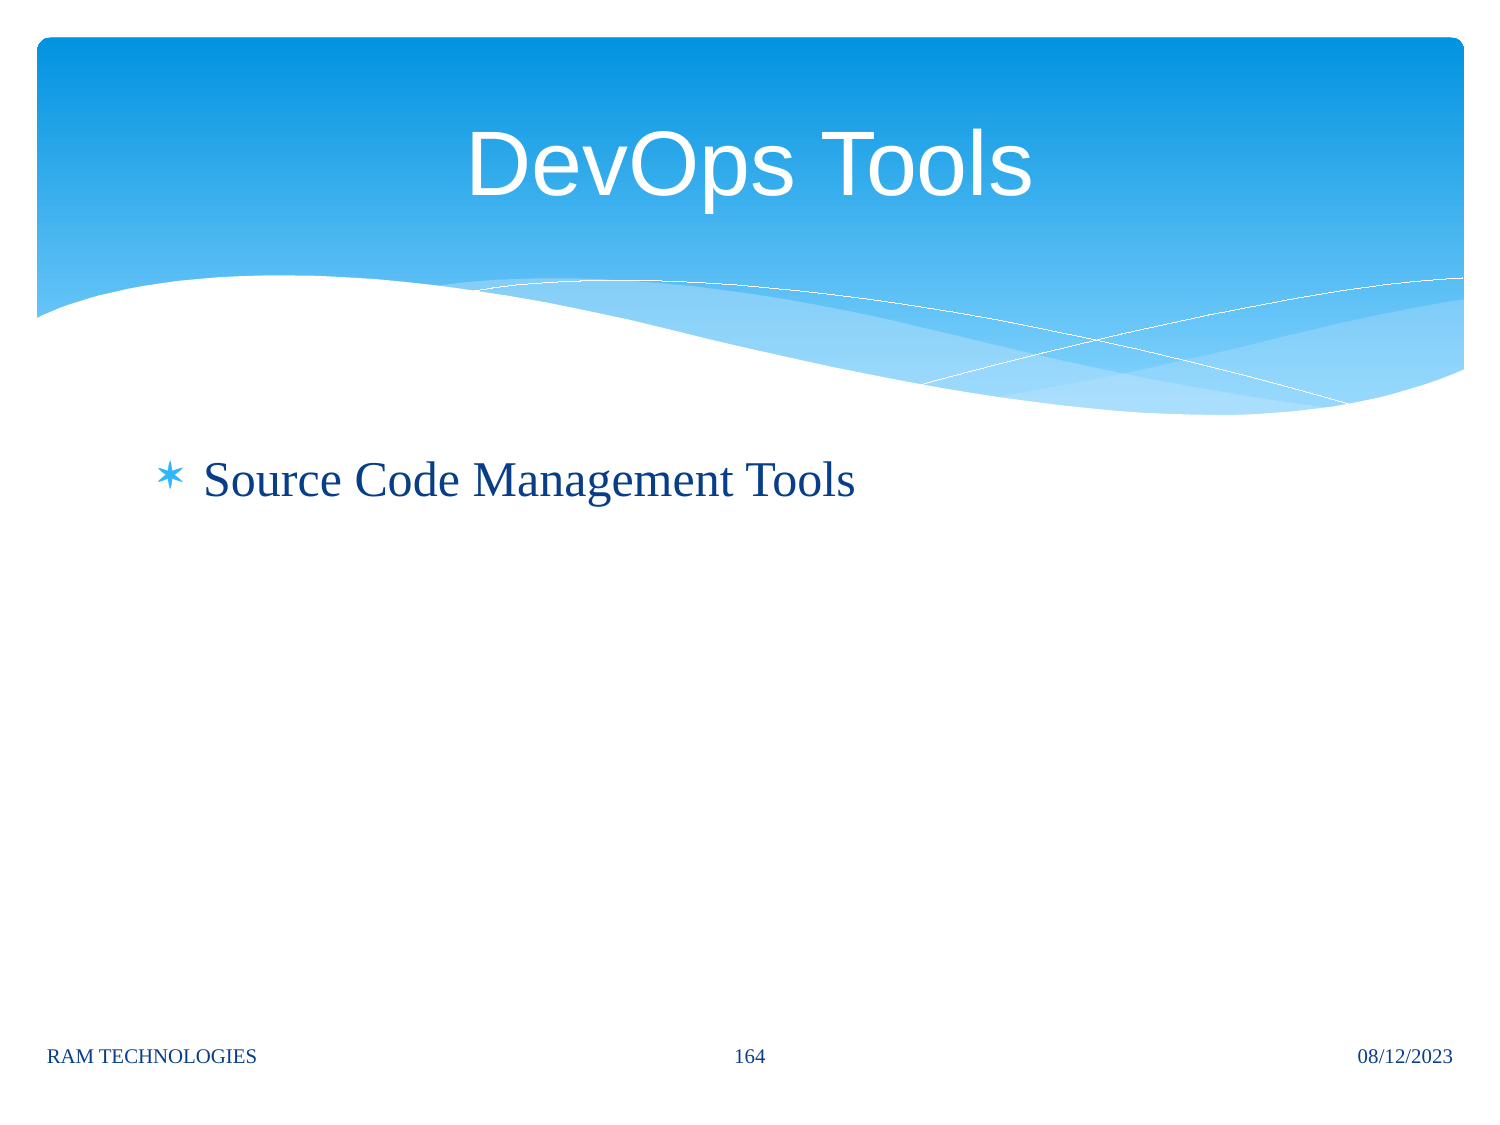

# DevOps Tools
Source Code Management Tools
164
RAM TECHNOLOGIES
08/12/2023